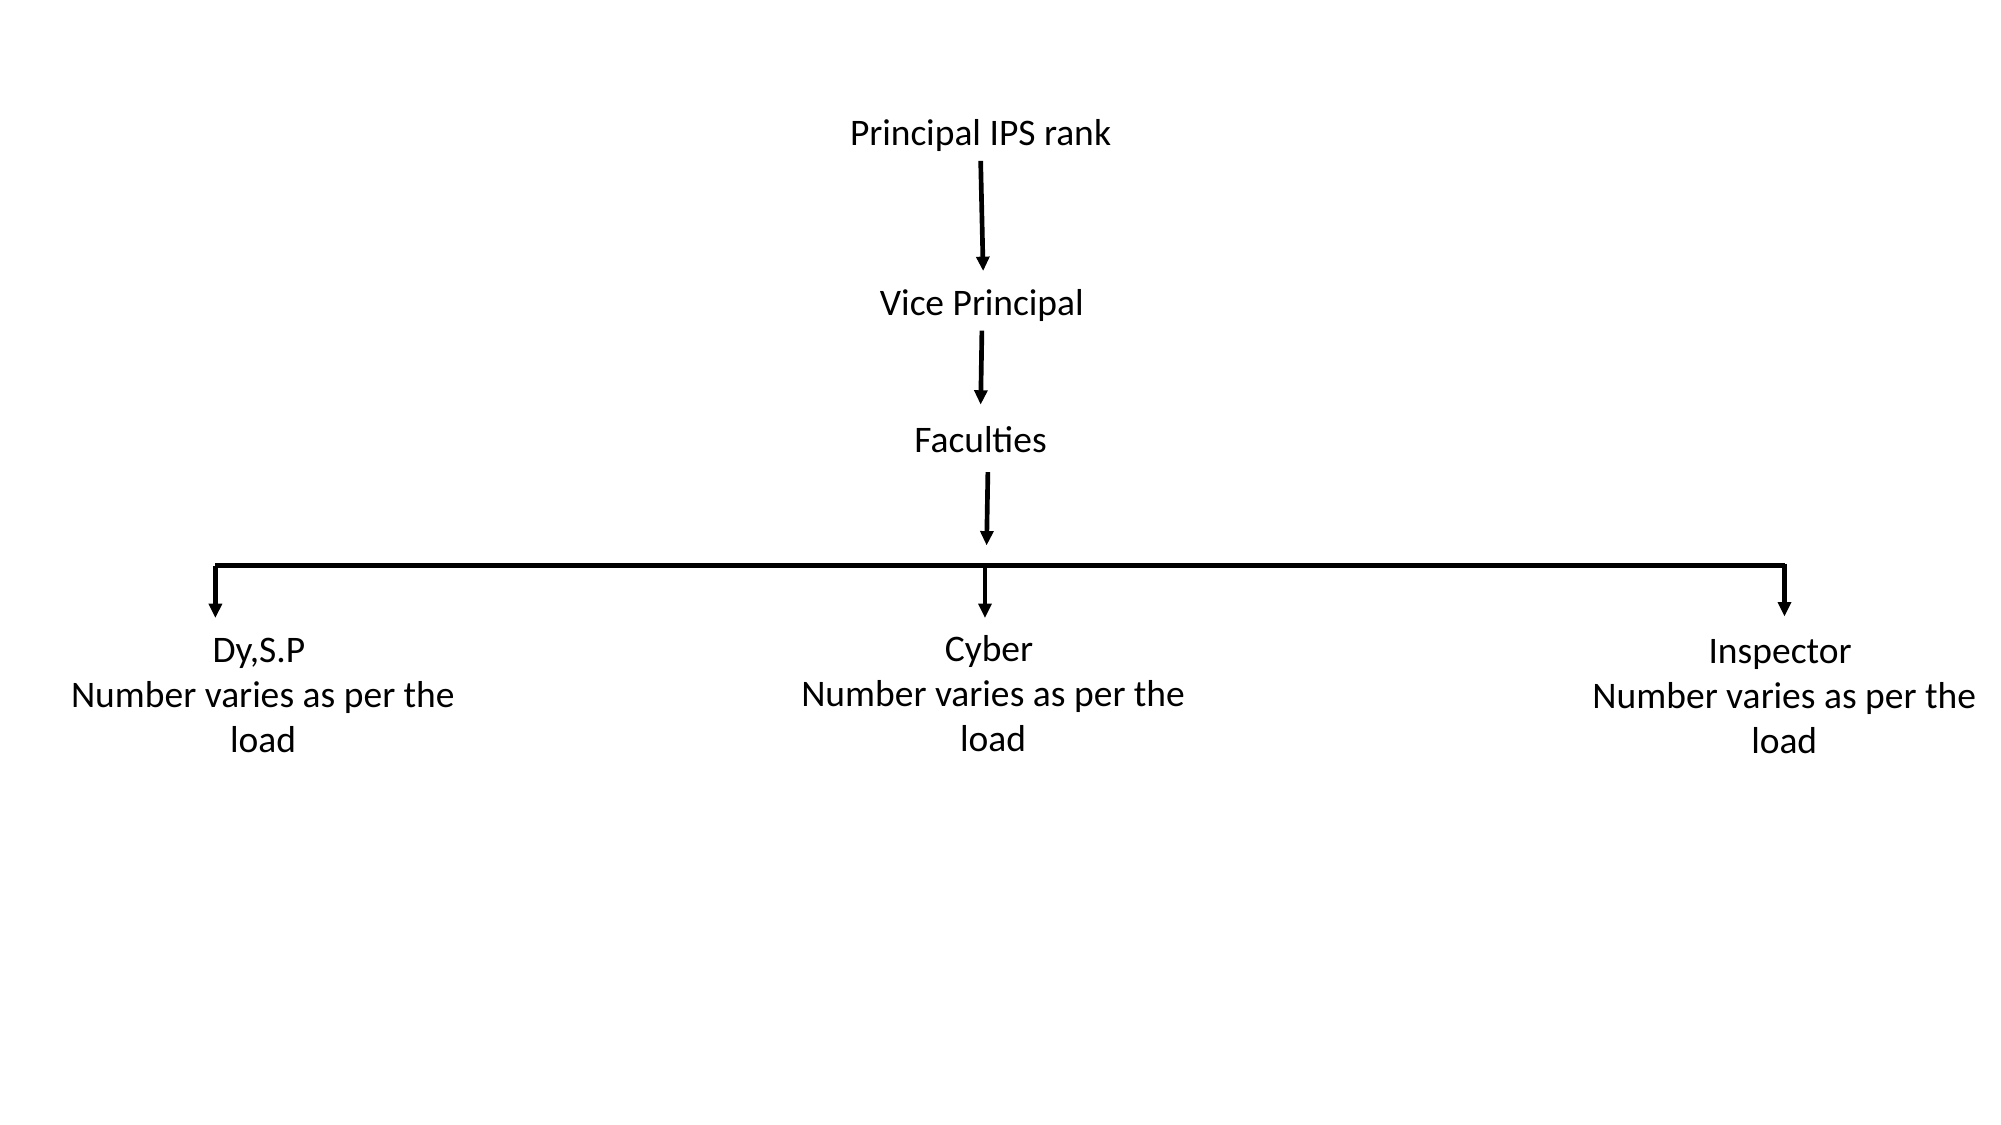

Principal IPS rank
Vice Principal
Faculties
Cyber
Number varies as per the load
Dy,S.P
Number varies as per the load
Inspector
Number varies as per the load